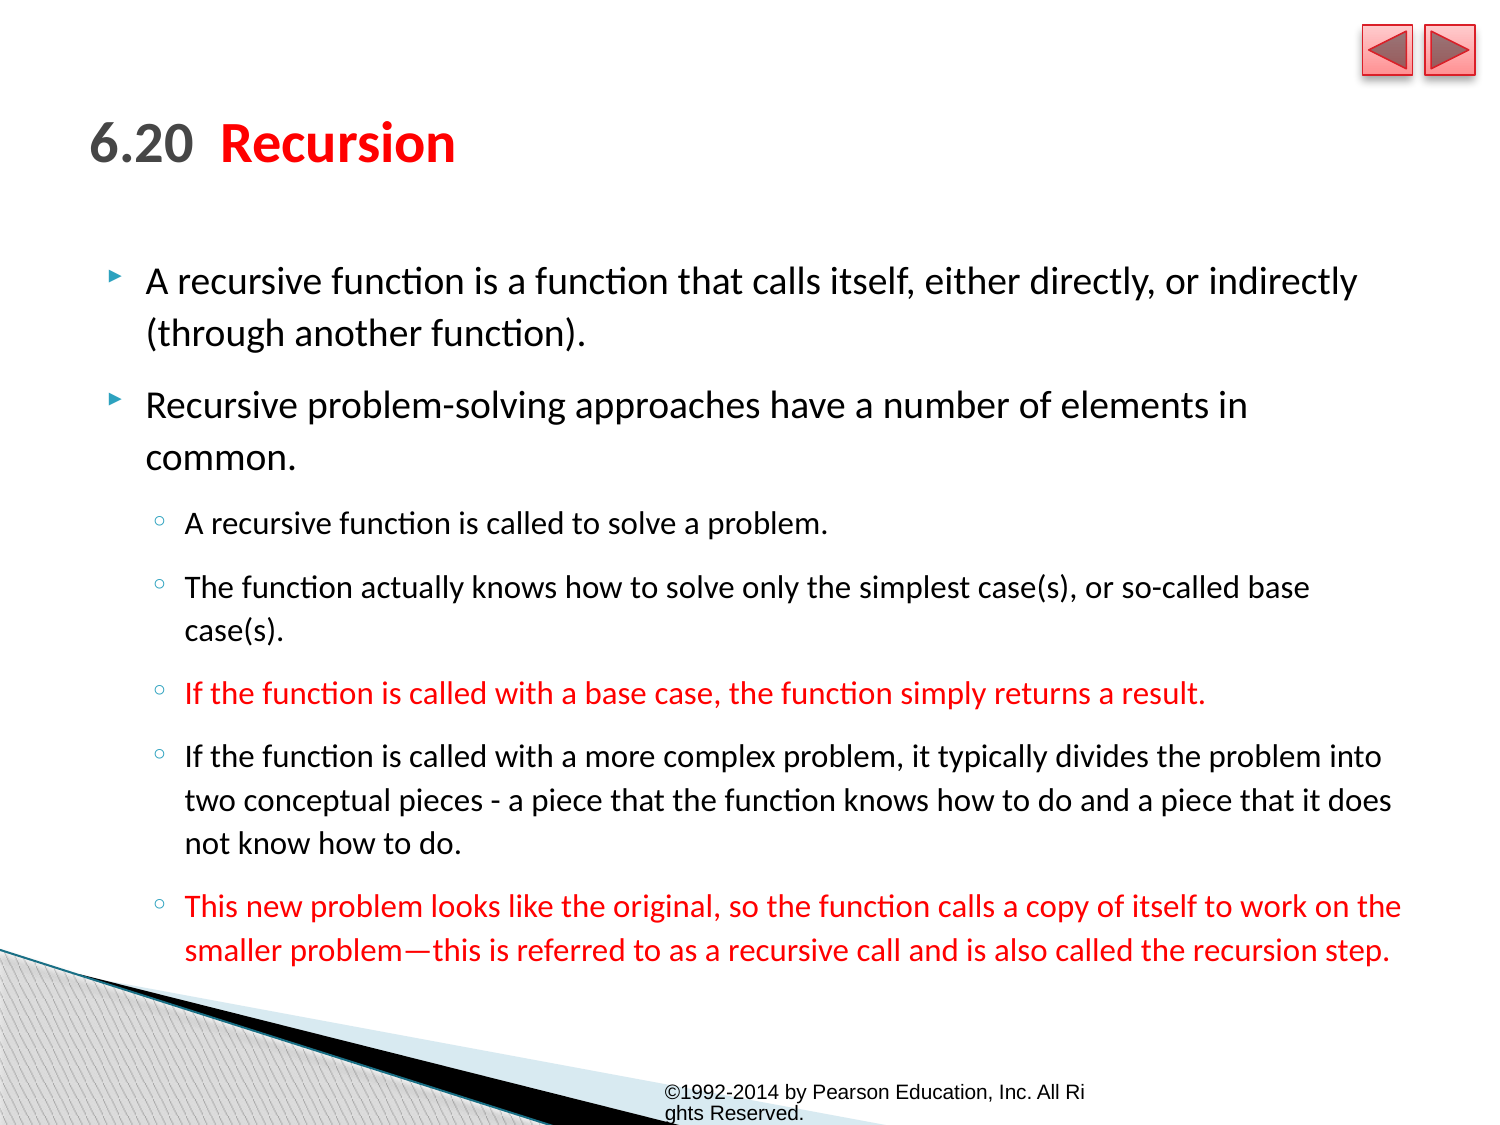

# 6.20  Recursion
A recursive function is a function that calls itself, either directly, or indirectly (through another function).
Recursive problem-solving approaches have a number of elements in common.
A recursive function is called to solve a problem.
The function actually knows how to solve only the simplest case(s), or so-called base case(s).
If the function is called with a base case, the function simply returns a result.
If the function is called with a more complex problem, it typically divides the problem into two conceptual pieces - a piece that the function knows how to do and a piece that it does not know how to do.
This new problem looks like the original, so the function calls a copy of itself to work on the smaller problem—this is referred to as a recursive call and is also called the recursion step.
©1992-2014 by Pearson Education, Inc. All Rights Reserved.